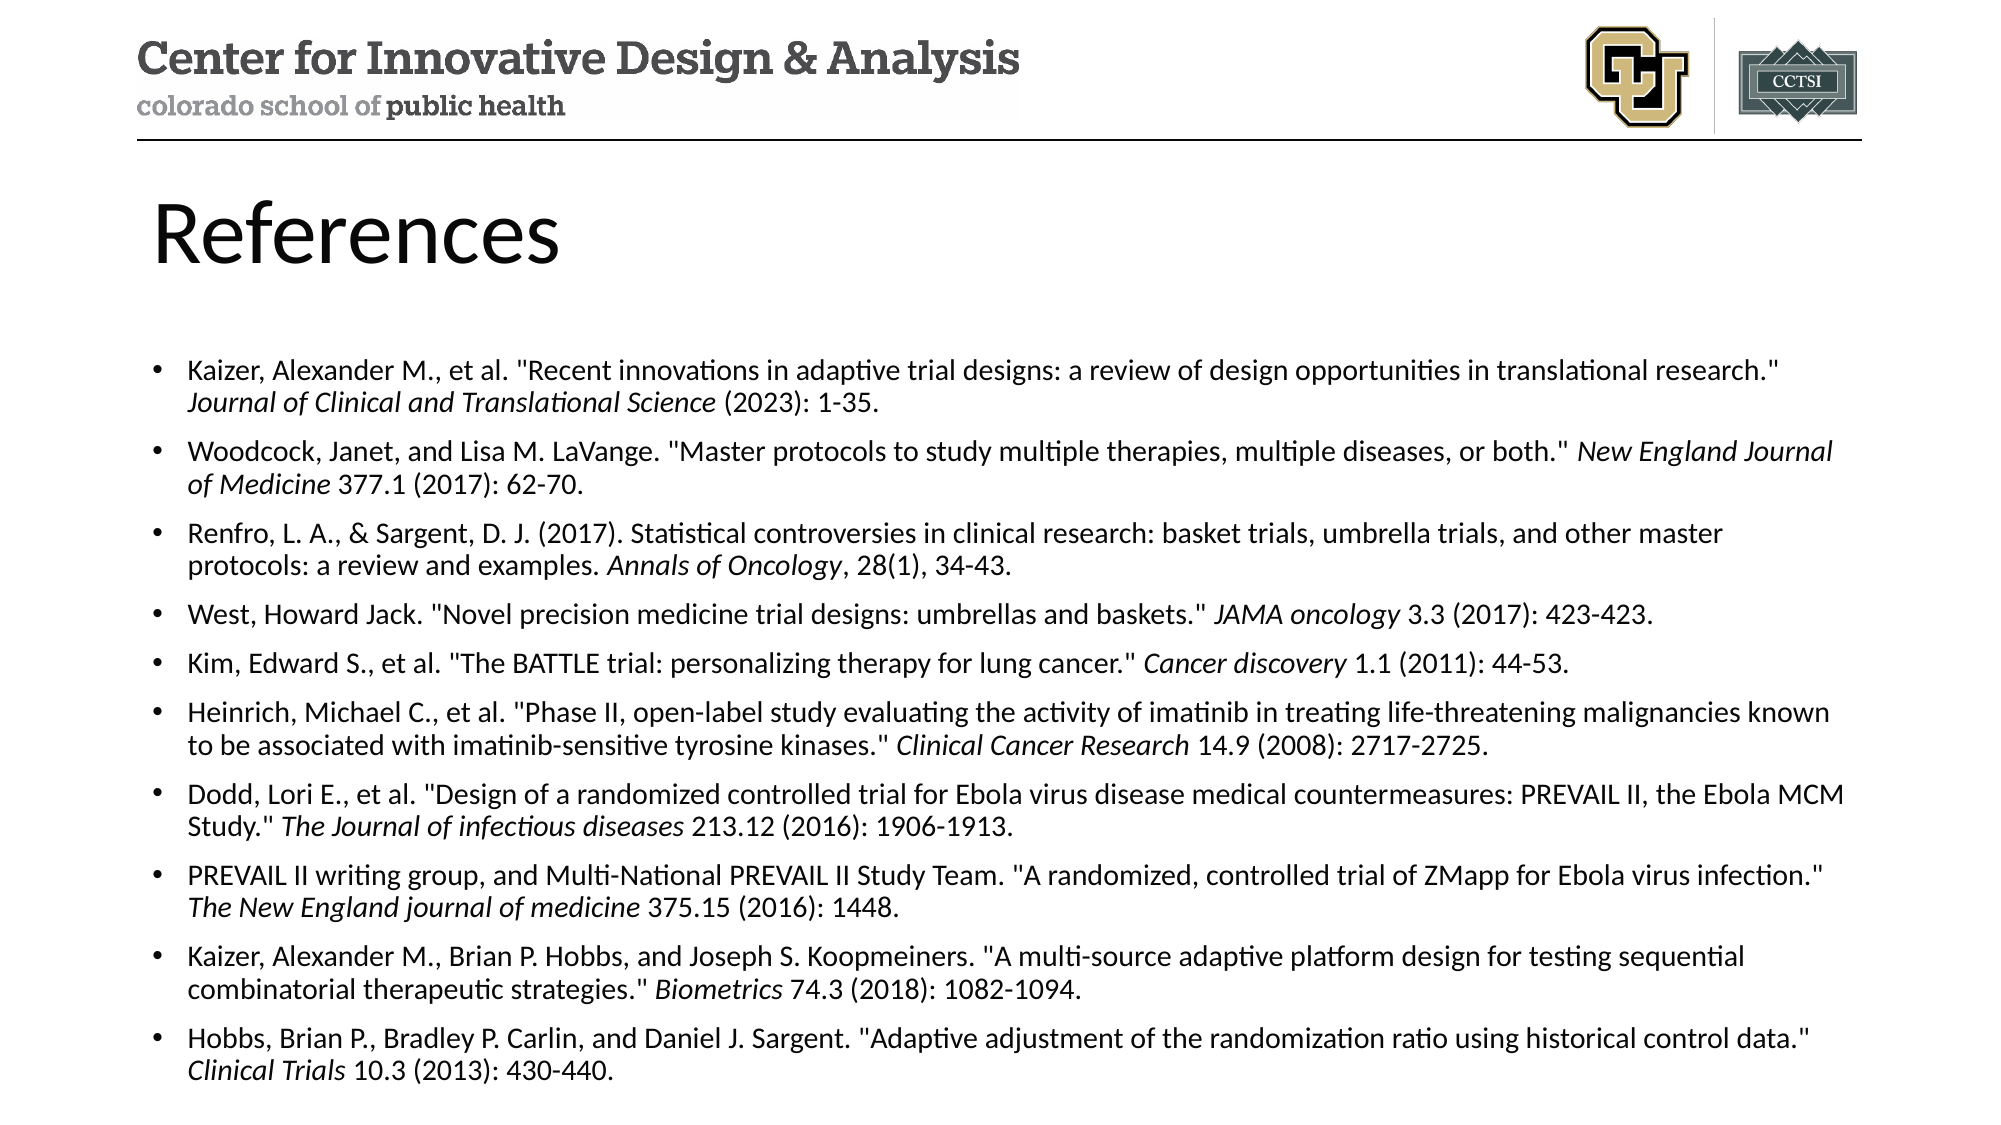

# References
Kaizer, Alexander M., et al. "Recent innovations in adaptive trial designs: a review of design opportunities in translational research." Journal of Clinical and Translational Science (2023): 1-35.
Woodcock, Janet, and Lisa M. LaVange. "Master protocols to study multiple therapies, multiple diseases, or both." New England Journal of Medicine 377.1 (2017): 62-70.
Renfro, L. A., & Sargent, D. J. (2017). Statistical controversies in clinical research: basket trials, umbrella trials, and other master protocols: a review and examples. Annals of Oncology, 28(1), 34-43.
West, Howard Jack. "Novel precision medicine trial designs: umbrellas and baskets." JAMA oncology 3.3 (2017): 423-423.
Kim, Edward S., et al. "The BATTLE trial: personalizing therapy for lung cancer." Cancer discovery 1.1 (2011): 44-53.
Heinrich, Michael C., et al. "Phase II, open-label study evaluating the activity of imatinib in treating life-threatening malignancies known to be associated with imatinib-sensitive tyrosine kinases." Clinical Cancer Research 14.9 (2008): 2717-2725.
Dodd, Lori E., et al. "Design of a randomized controlled trial for Ebola virus disease medical countermeasures: PREVAIL II, the Ebola MCM Study." The Journal of infectious diseases 213.12 (2016): 1906-1913.
PREVAIL II writing group, and Multi-National PREVAIL II Study Team. "A randomized, controlled trial of ZMapp for Ebola virus infection." The New England journal of medicine 375.15 (2016): 1448.
Kaizer, Alexander M., Brian P. Hobbs, and Joseph S. Koopmeiners. "A multi-source adaptive platform design for testing sequential combinatorial therapeutic strategies." Biometrics 74.3 (2018): 1082-1094.
Hobbs, Brian P., Bradley P. Carlin, and Daniel J. Sargent. "Adaptive adjustment of the randomization ratio using historical control data." Clinical Trials 10.3 (2013): 430-440.